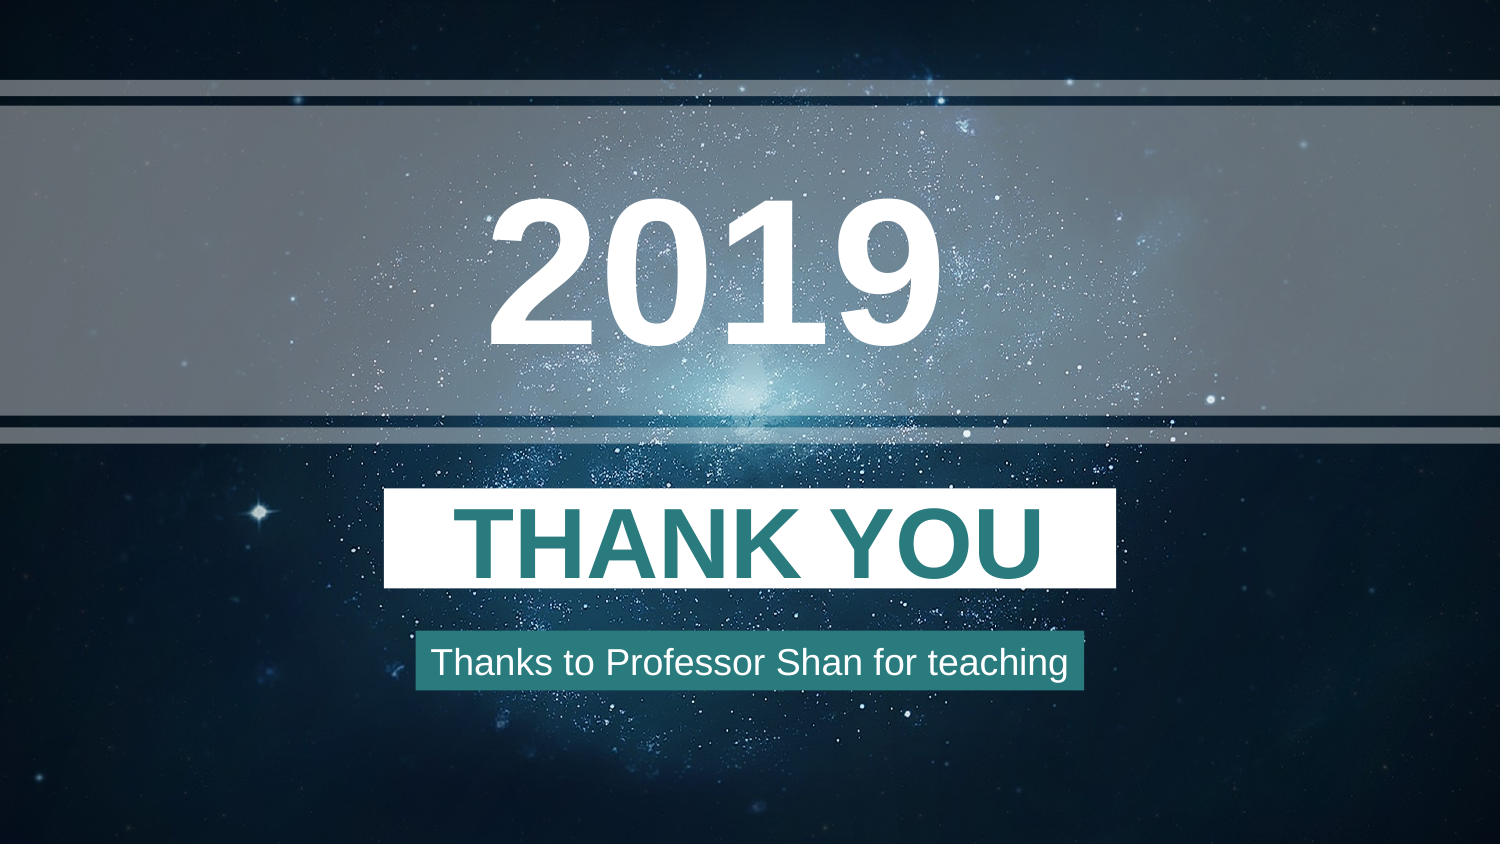

2019
THANK YOU
Thanks to Professor Shan for teaching